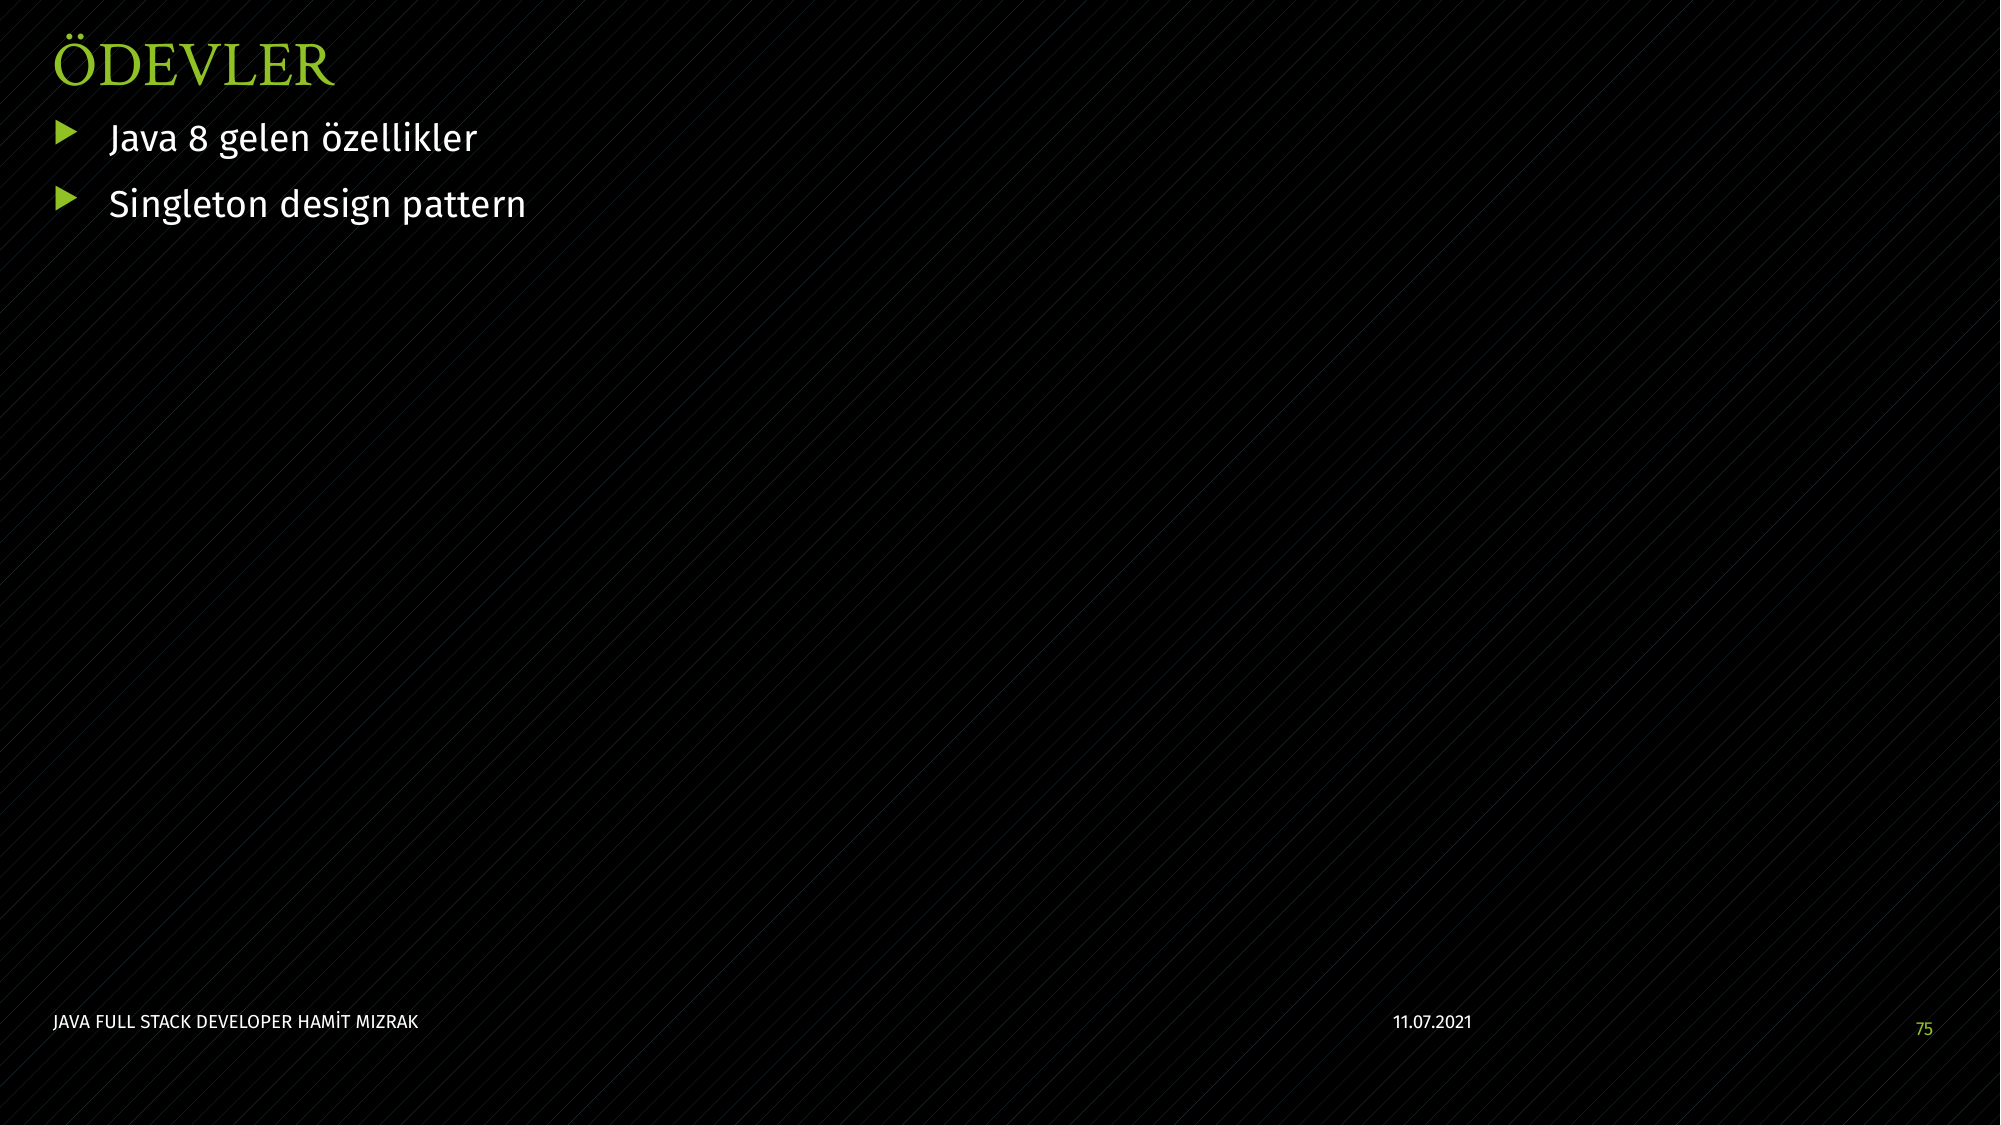

# ÖDEVLER
Java 8 gelen özellikler
Singleton design pattern

JAVA FULL STACK DEVELOPER HAMİT MIZRAK
11.07.2021
75